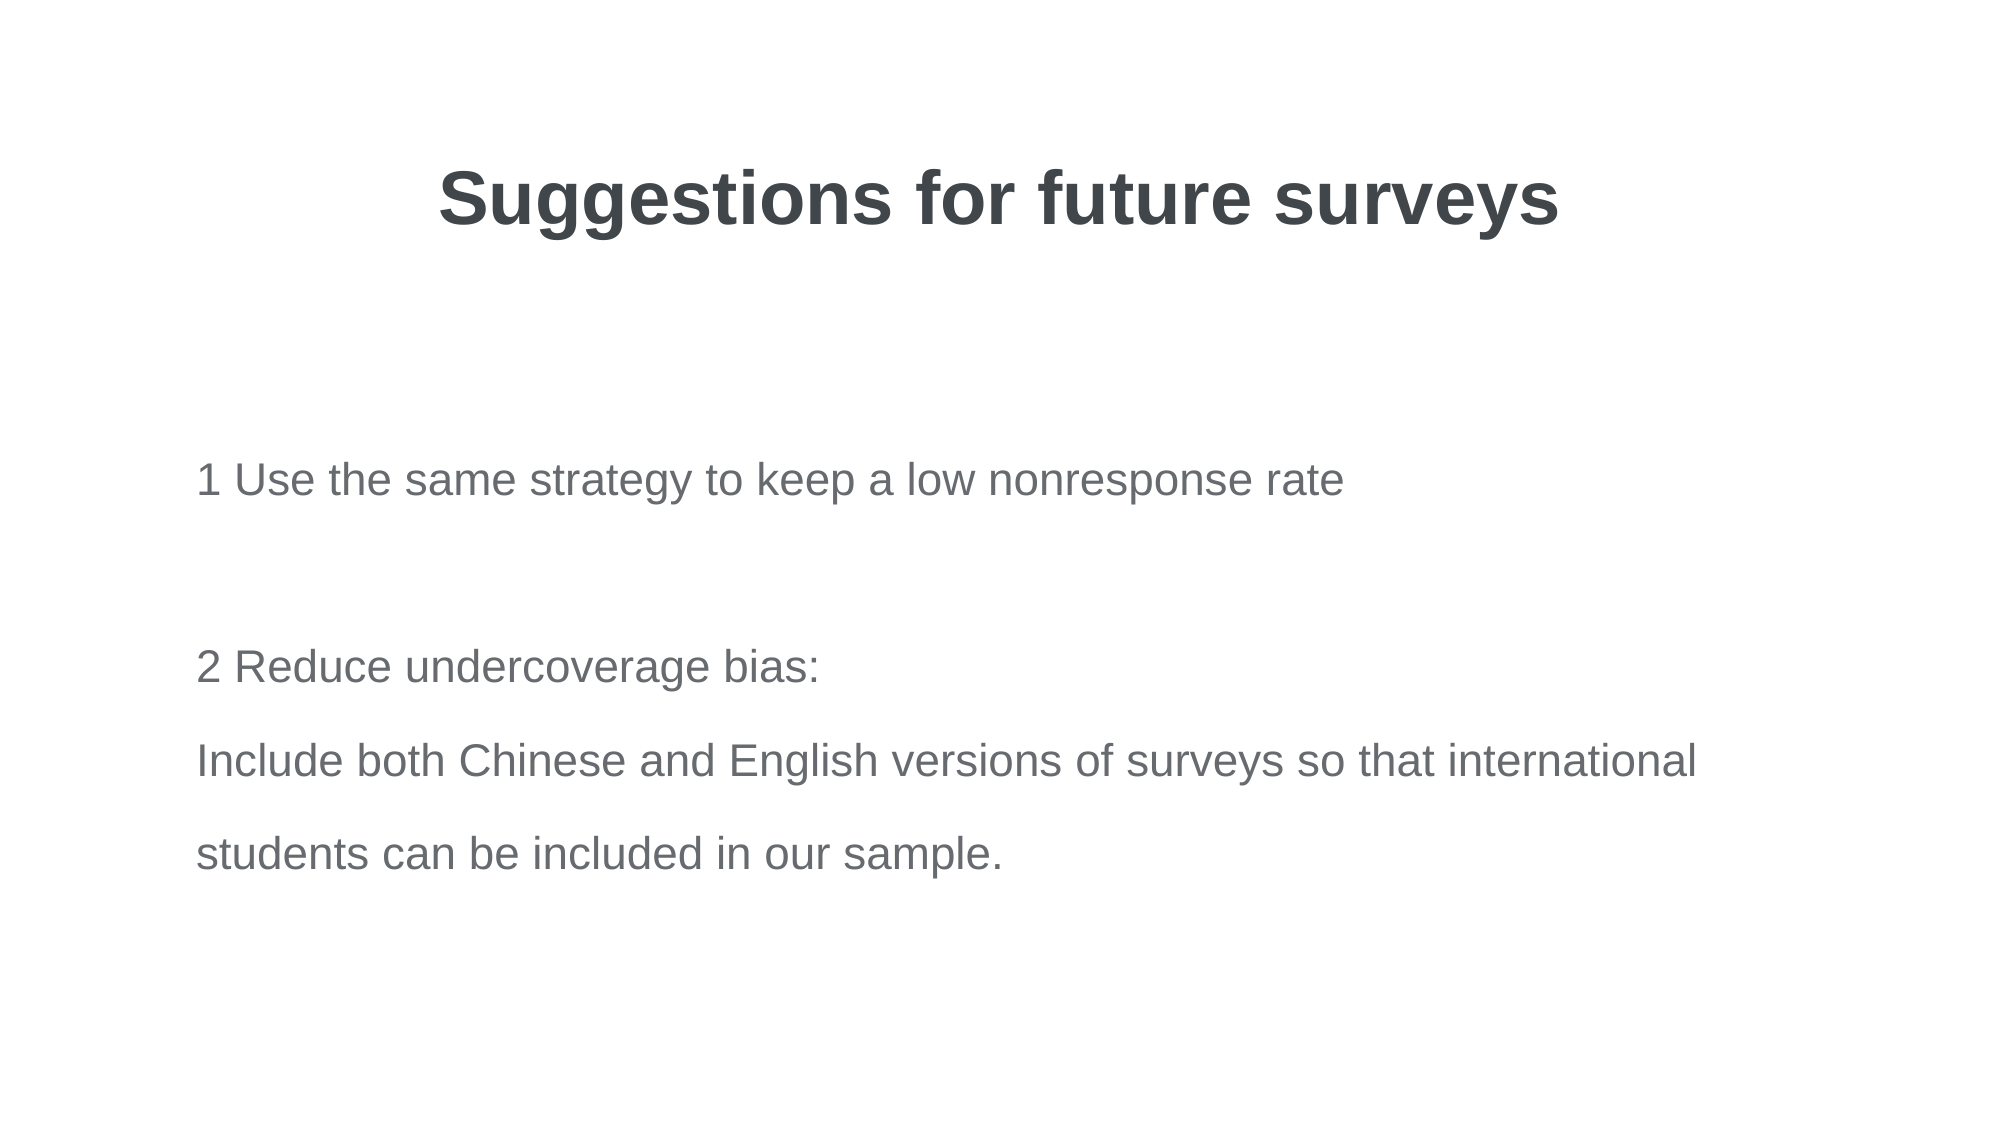

Suggestions for future surveys
1 Use the same strategy to keep a low nonresponse rate

2 Reduce undercoverage bias:
Include both Chinese and English versions of surveys so that international students can be included in our sample.